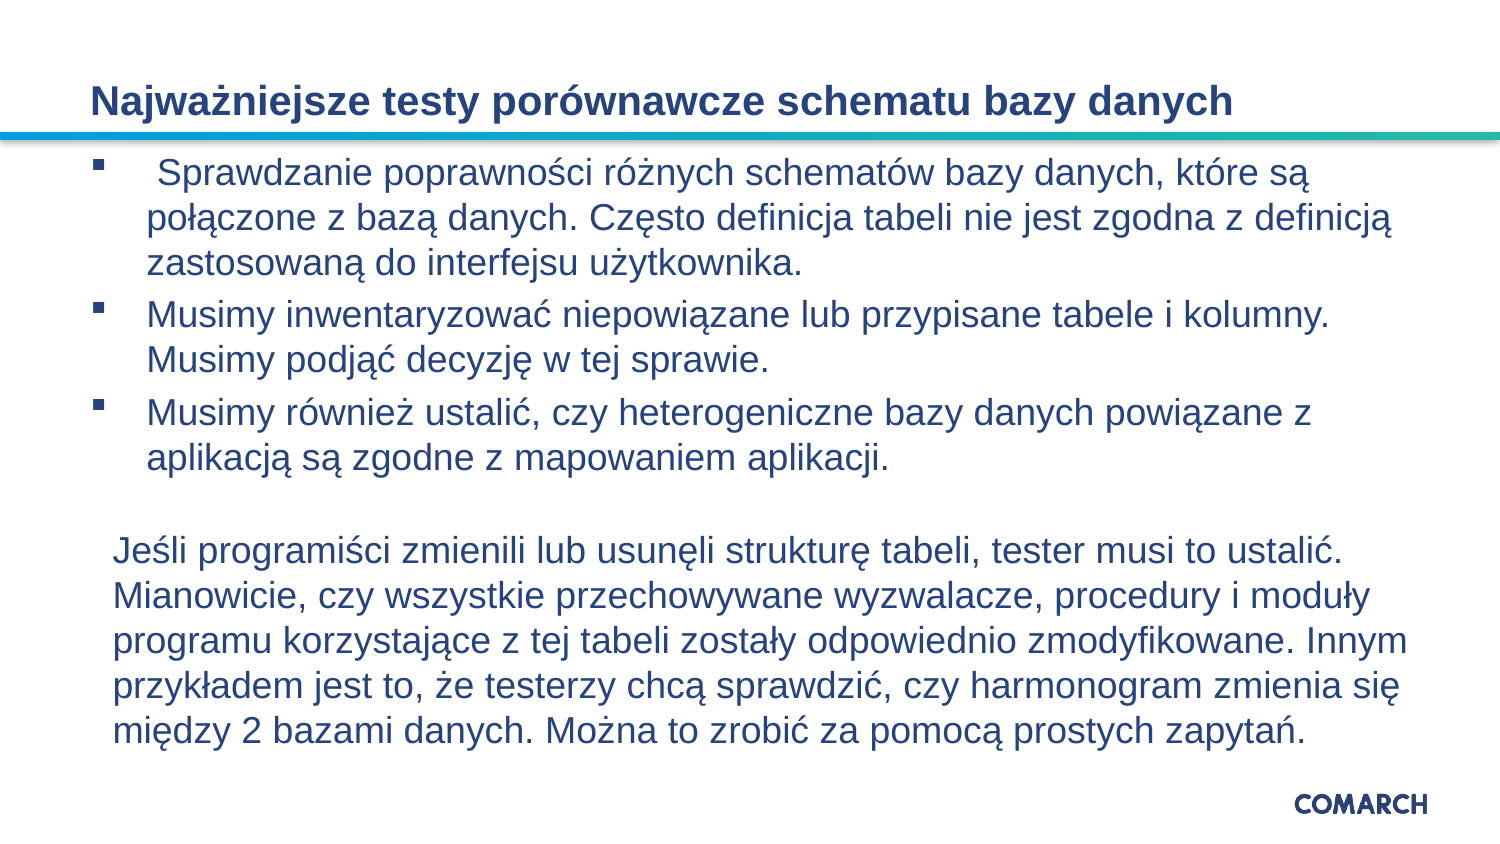

# Najważniejsze testy porównawcze schematu bazy danych
 Sprawdzanie poprawności różnych schematów bazy danych, które są połączone z bazą danych. Często definicja tabeli nie jest zgodna z definicją zastosowaną do interfejsu użytkownika.
Musimy inwentaryzować niepowiązane lub przypisane tabele i kolumny. Musimy podjąć decyzję w tej sprawie.
Musimy również ustalić, czy heterogeniczne bazy danych powiązane z aplikacją są zgodne z mapowaniem aplikacji.
Jeśli programiści zmienili lub usunęli strukturę tabeli, tester musi to ustalić. Mianowicie, czy wszystkie przechowywane wyzwalacze, procedury i moduły programu korzystające z tej tabeli zostały odpowiednio zmodyfikowane. Innym przykładem jest to, że testerzy chcą sprawdzić, czy harmonogram zmienia się między 2 bazami danych. Można to zrobić za pomocą prostych zapytań.